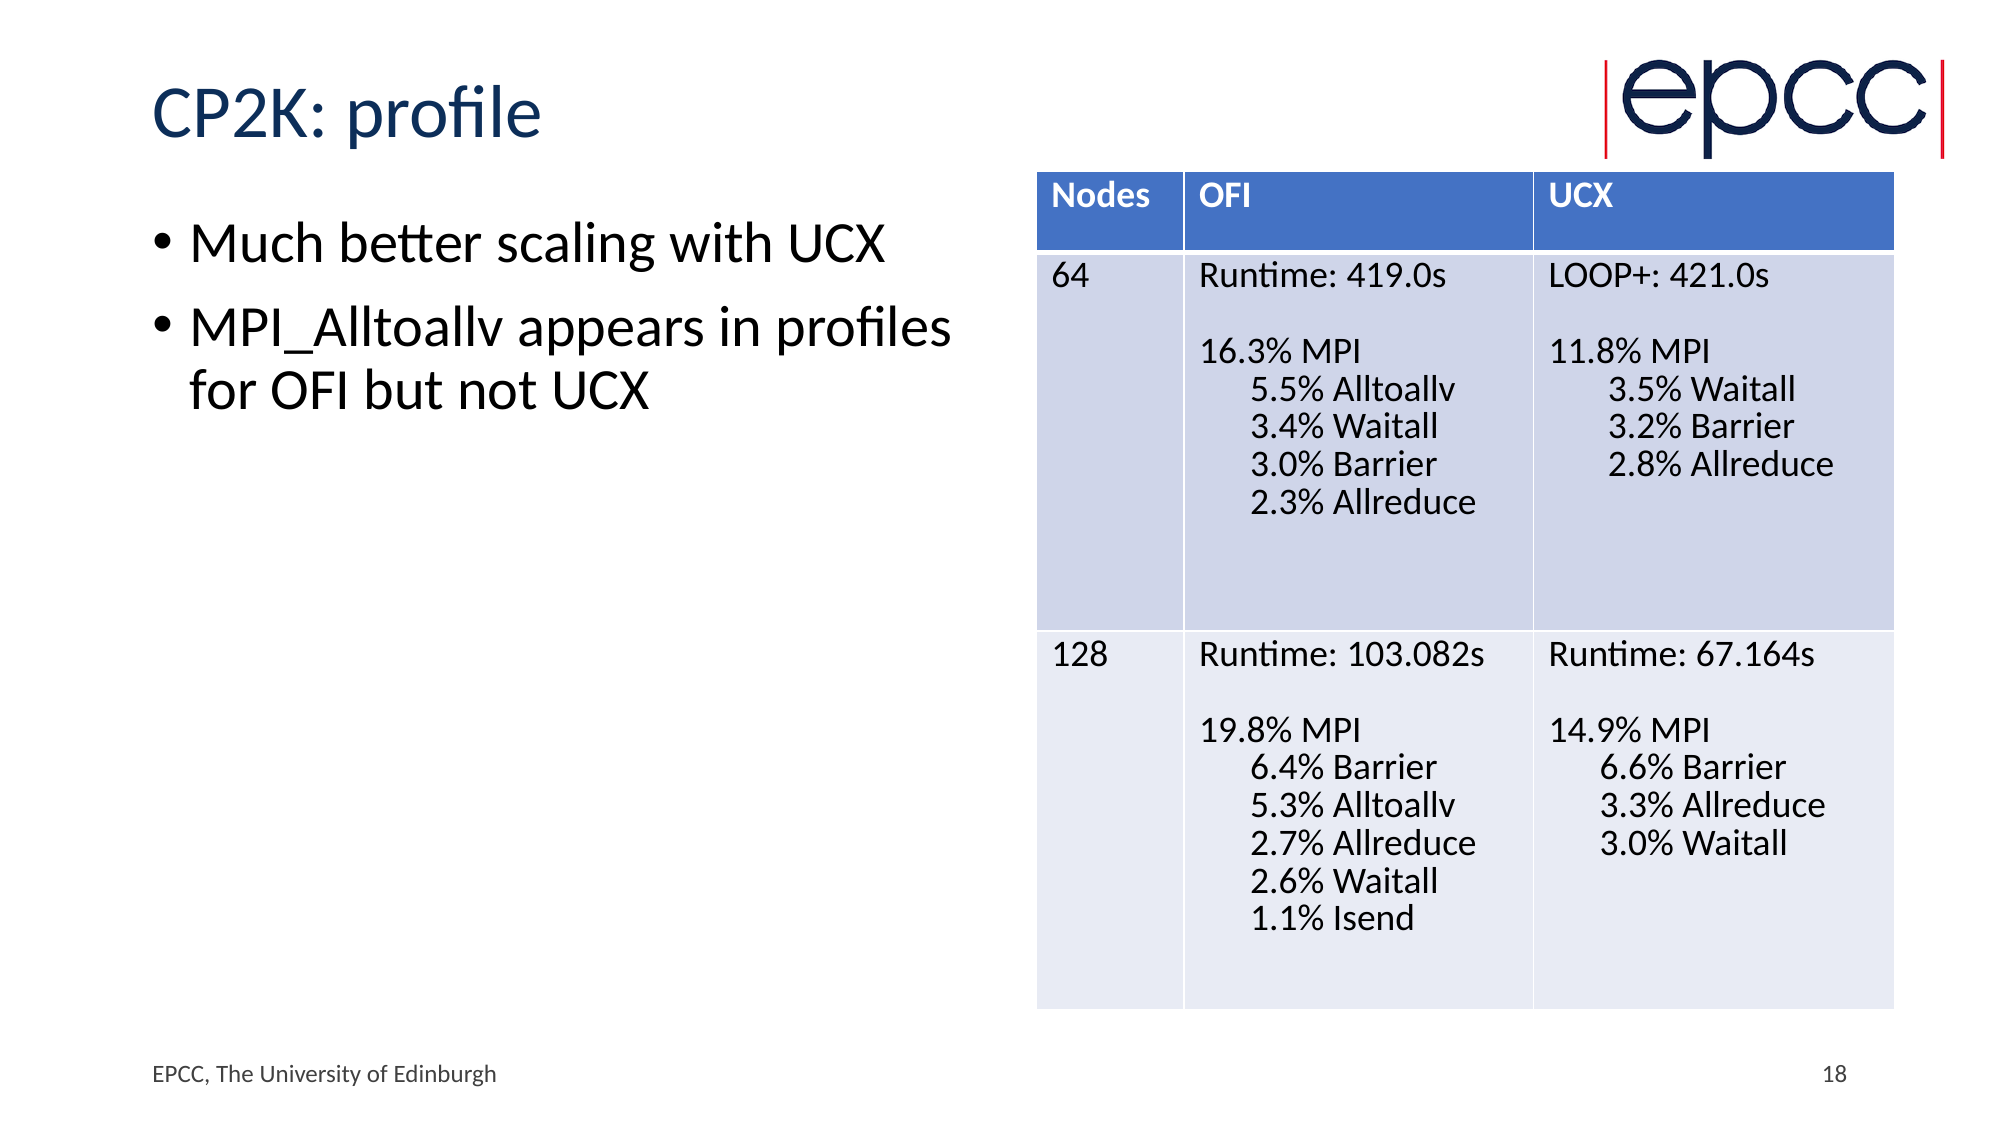

# CP2K: profile
| Nodes | OFI | UCX |
| --- | --- | --- |
| 64 | Runtime: 419.0s 16.3% MPI 5.5% Alltoallv 3.4% Waitall 3.0% Barrier 2.3% Allreduce | LOOP+: 421.0s 11.8% MPI 3.5% Waitall 3.2% Barrier 2.8% Allreduce |
| 128 | Runtime: 103.082s 19.8% MPI 6.4% Barrier 5.3% Alltoallv 2.7% Allreduce 2.6% Waitall 1.1% Isend | Runtime: 67.164s 14.9% MPI 6.6% Barrier 3.3% Allreduce 3.0% Waitall |
Much better scaling with UCX
MPI_Alltoallv appears in profiles for OFI but not UCX
EPCC, The University of Edinburgh
18